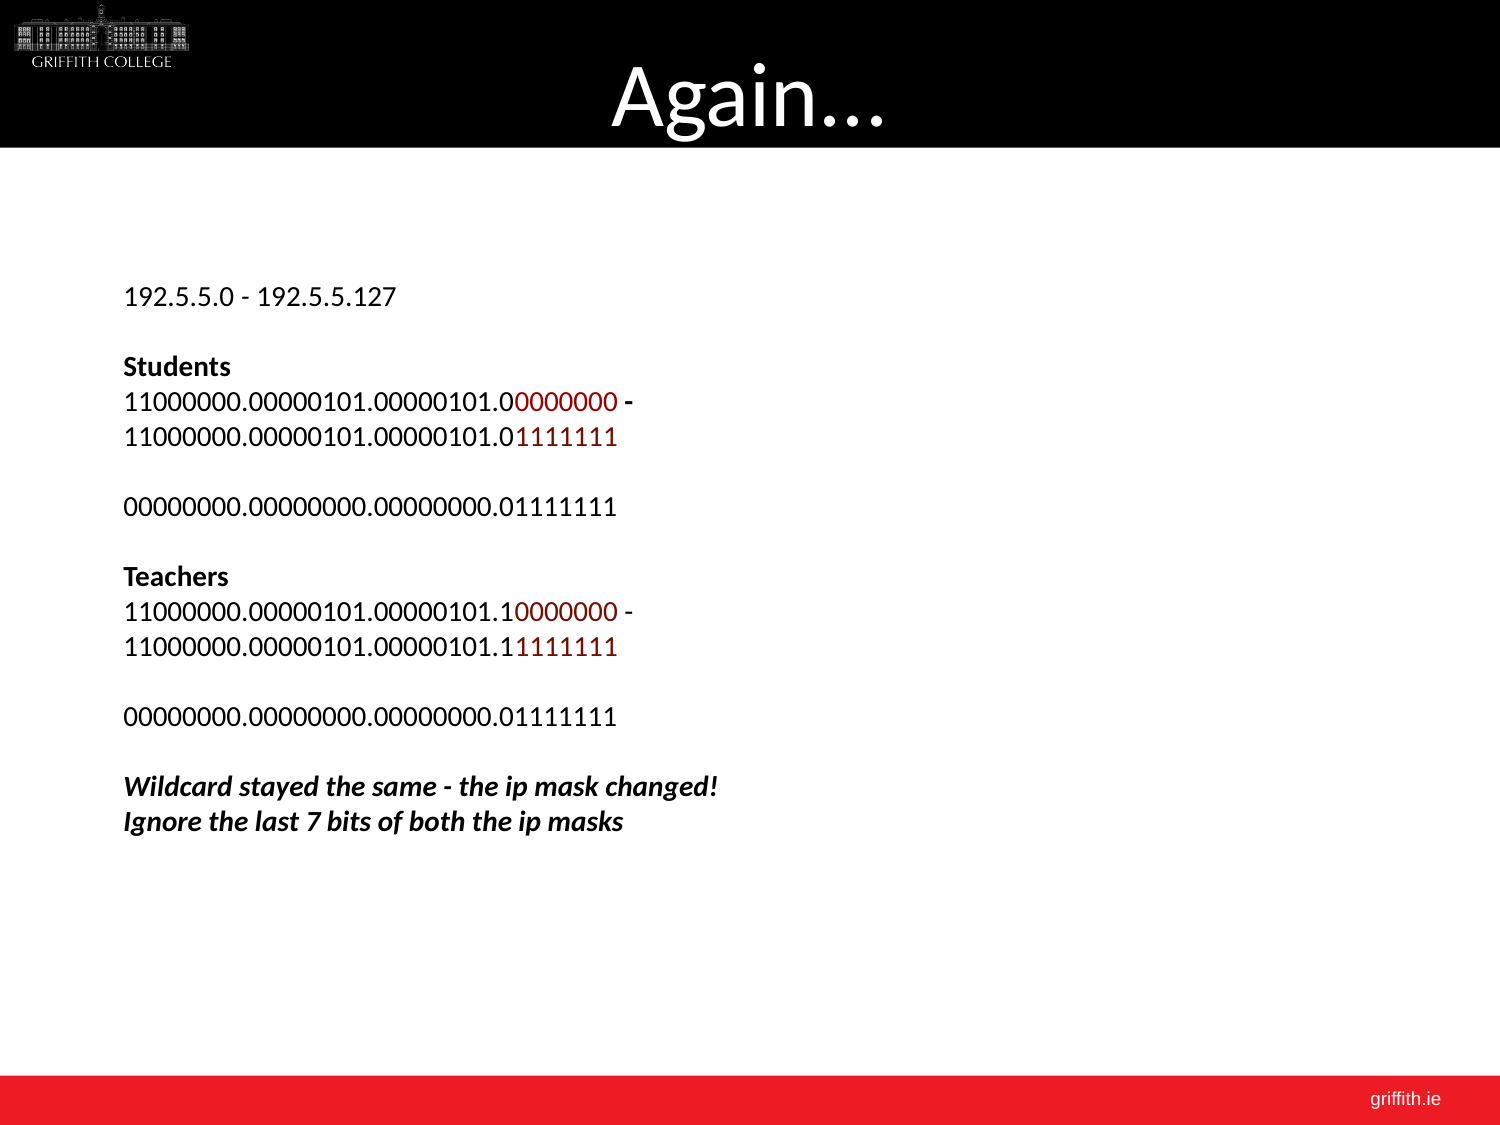

# Again...
192.5.5.0 - 192.5.5.127

Students
11000000.00000101.00000101.00000000 -
11000000.00000101.00000101.01111111

00000000.00000000.00000000.01111111

Teachers
11000000.00000101.00000101.10000000 -
11000000.00000101.00000101.11111111

00000000.00000000.00000000.01111111

Wildcard stayed the same - the ip mask changed!
Ignore the last 7 bits of both the ip masks